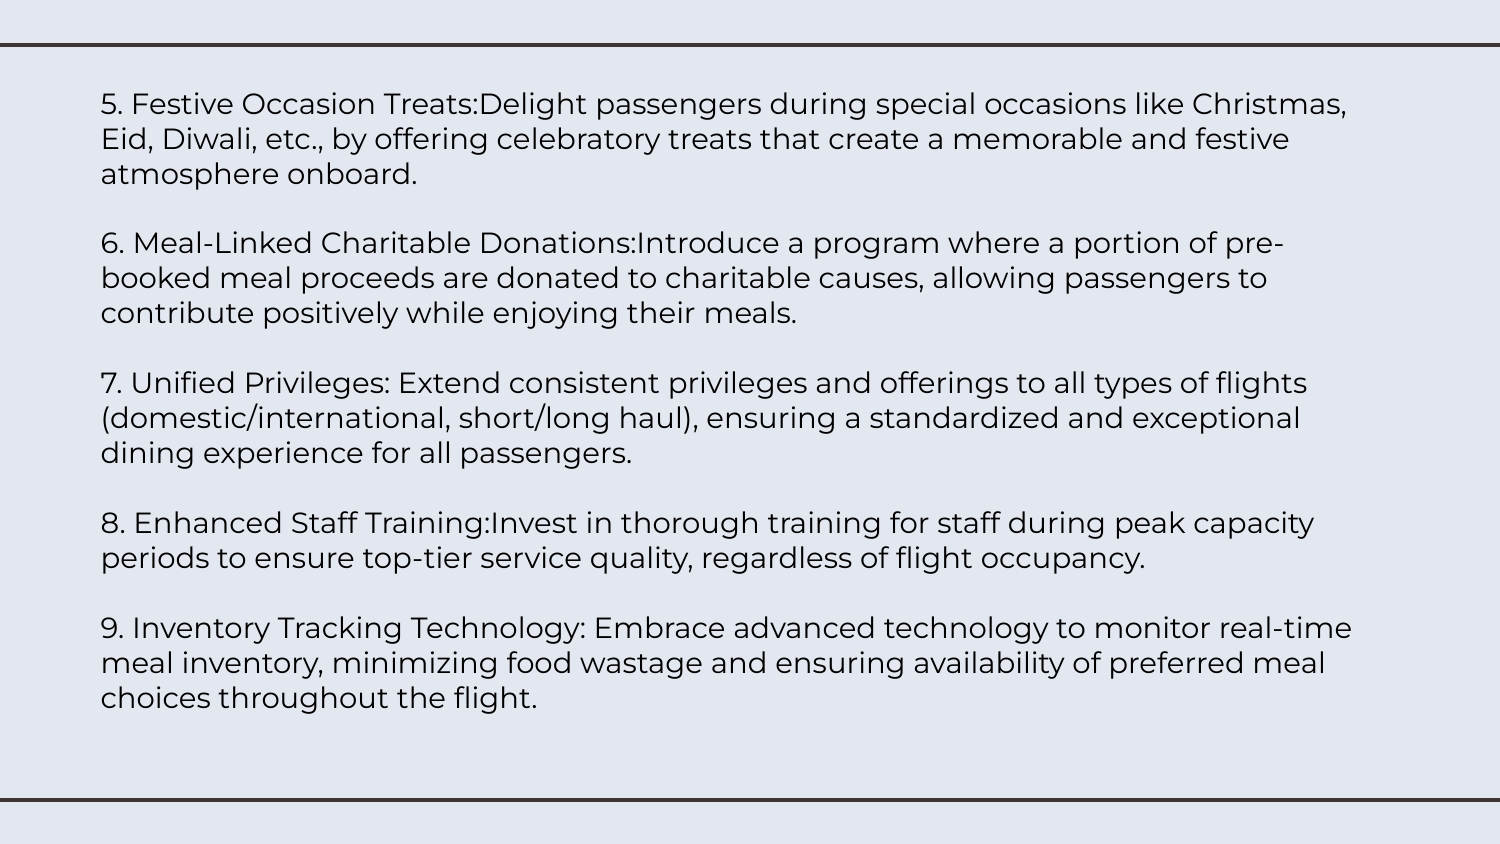

5. Festive Occasion Treats:Delight passengers during special occasions like Christmas, Eid, Diwali, etc., by offering celebratory treats that create a memorable and festive atmosphere onboard.

6. Meal-Linked Charitable Donations:Introduce a program where a portion of pre-booked meal proceeds are donated to charitable causes, allowing passengers to contribute positively while enjoying their meals.

7. Unified Privileges: Extend consistent privileges and offerings to all types of flights (domestic/international, short/long haul), ensuring a standardized and exceptional dining experience for all passengers.

8. Enhanced Staff Training:Invest in thorough training for staff during peak capacity periods to ensure top-tier service quality, regardless of flight occupancy.

9. Inventory Tracking Technology: Embrace advanced technology to monitor real-time meal inventory, minimizing food wastage and ensuring availability of preferred meal choices throughout the flight.